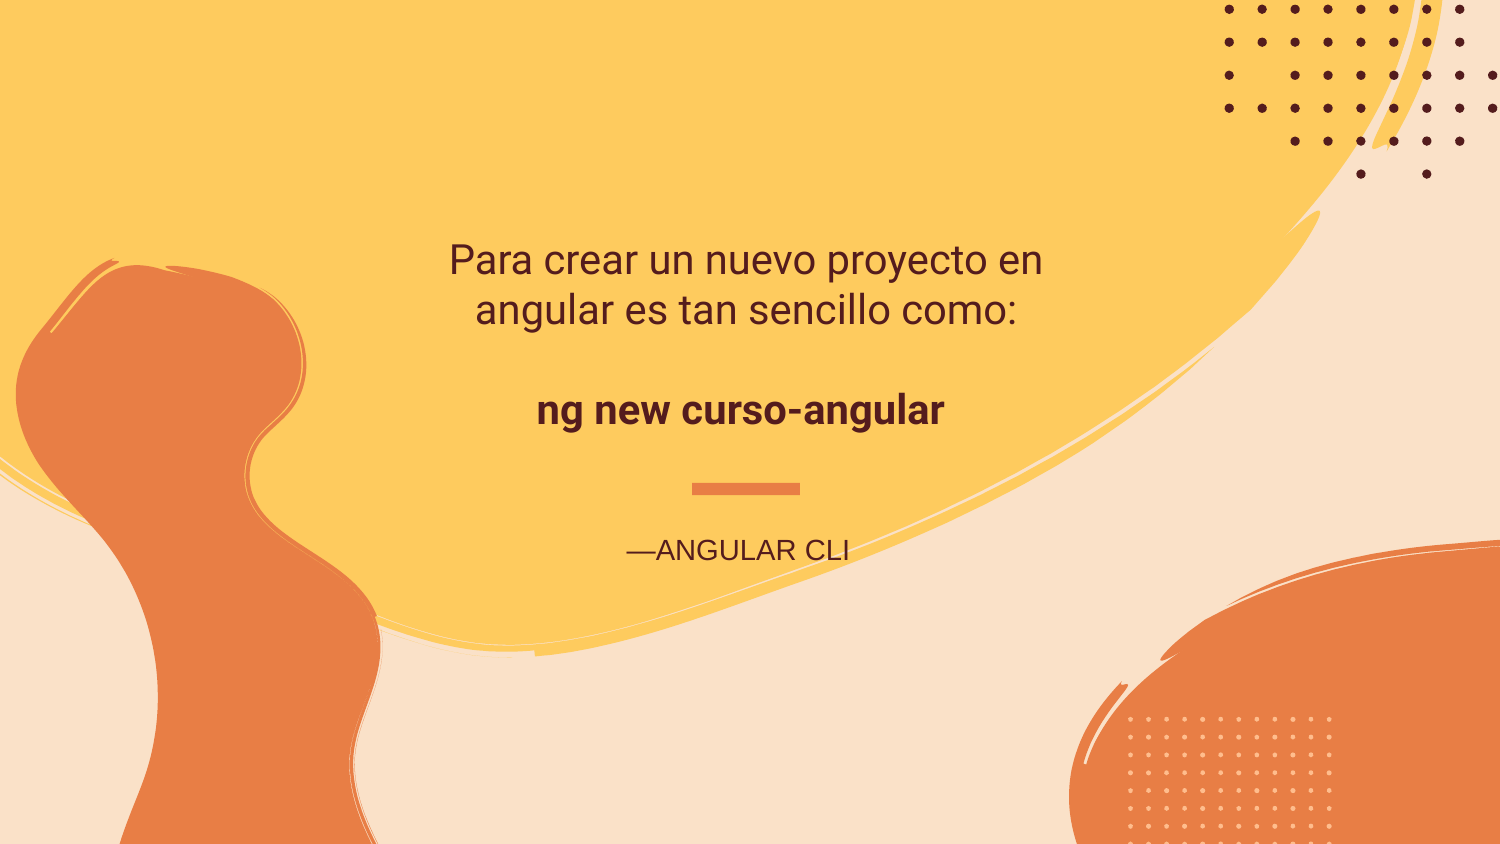

Para crear un nuevo proyecto en angular es tan sencillo como:

ng new curso-angular

# —ANGULAR CLI